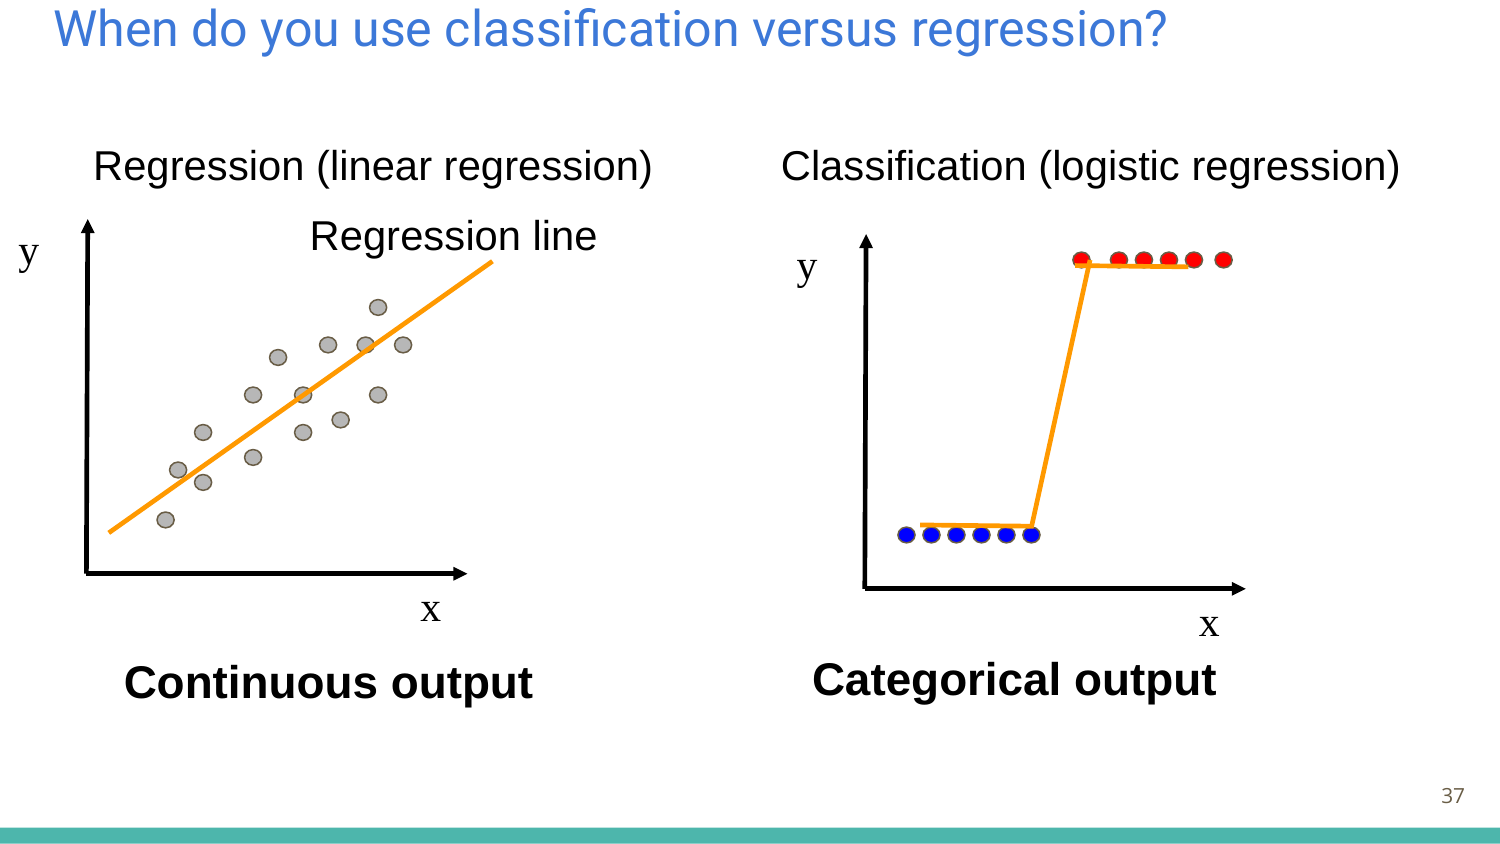

# When do you use classification versus regression?
Regression (linear regression)
Classification (logistic regression)
Regression line
y
y

x
x
Categorical output
Continuous output
37